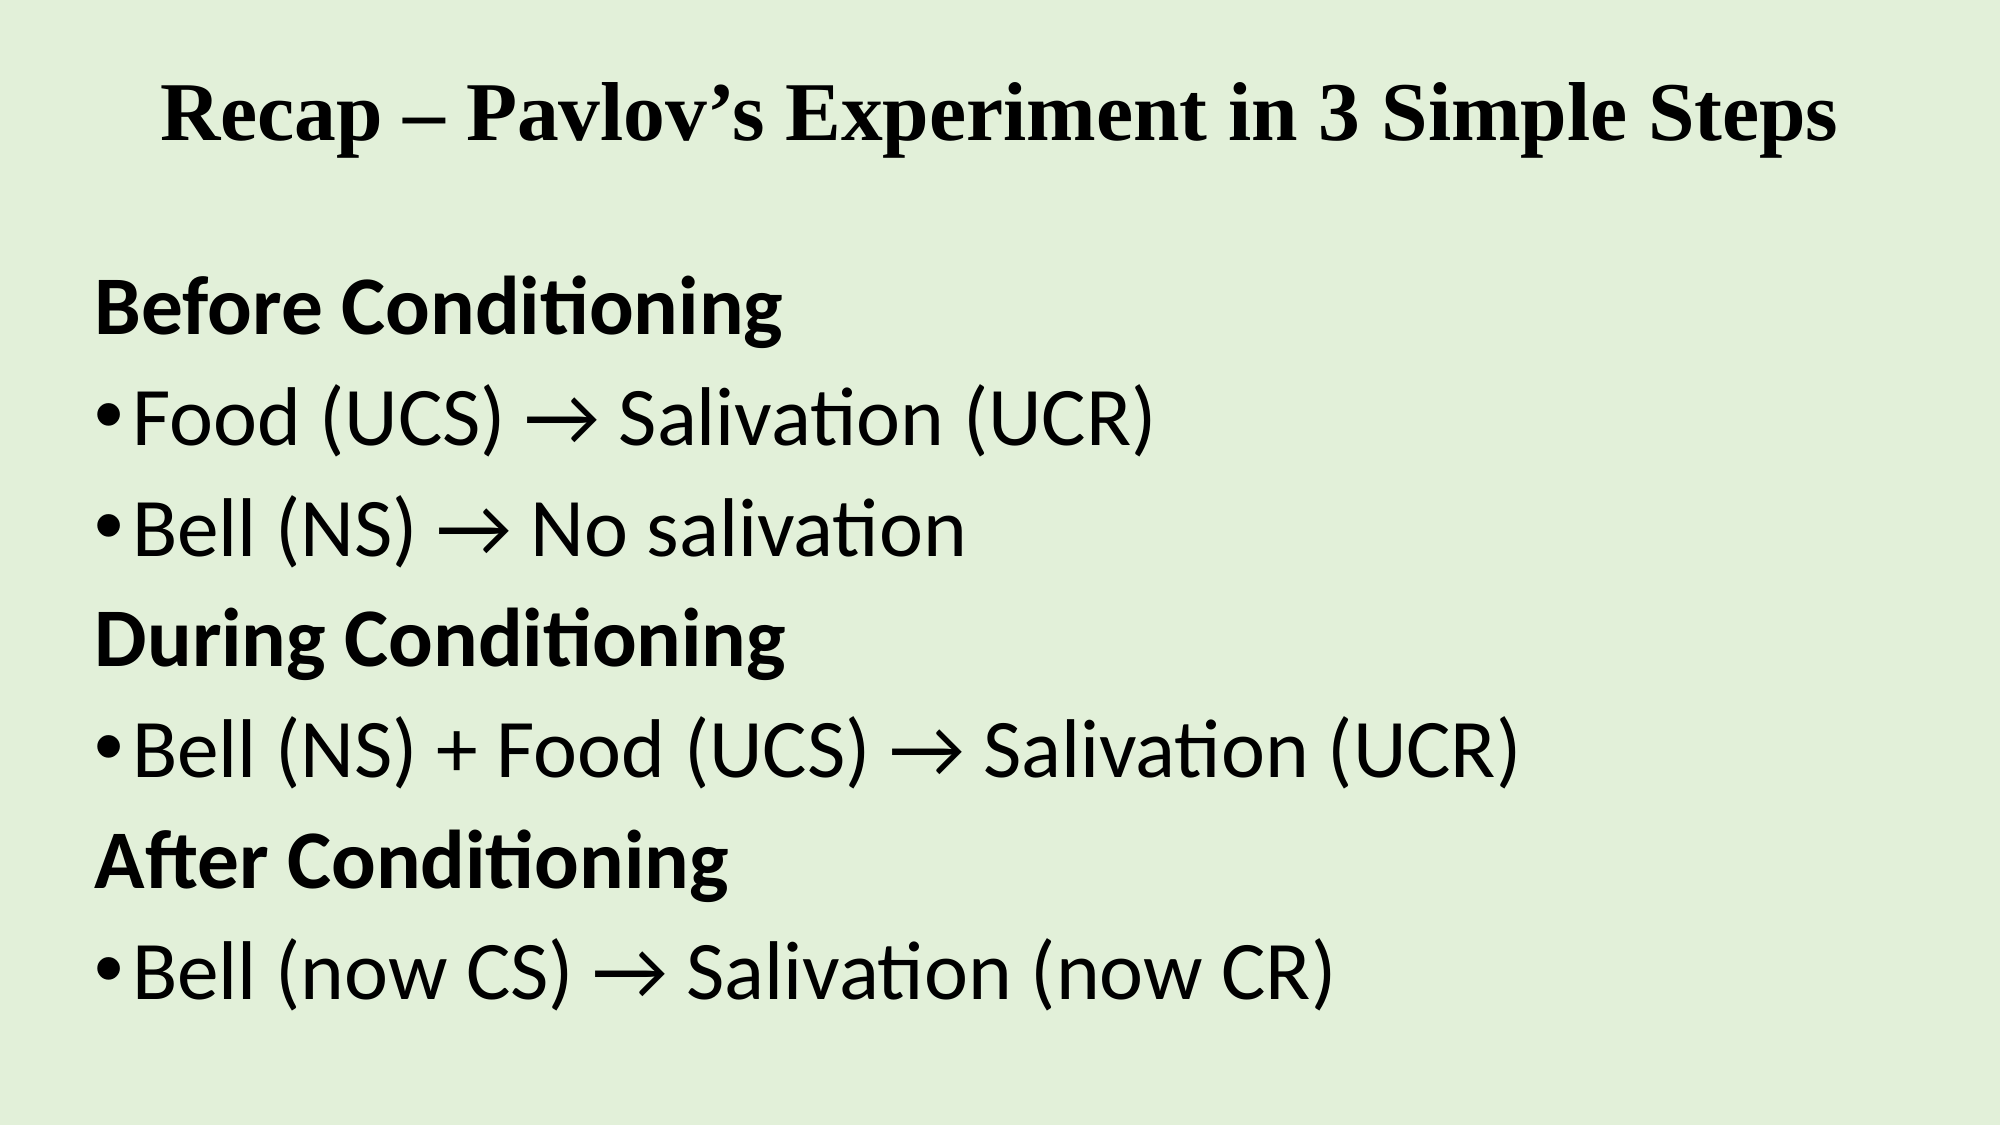

# Recap – Pavlov’s Experiment in 3 Simple Steps
Before Conditioning
Food (UCS) → Salivation (UCR)
Bell (NS) → No salivation
During Conditioning
Bell (NS) + Food (UCS) → Salivation (UCR)
After Conditioning
Bell (now CS) → Salivation (now CR)